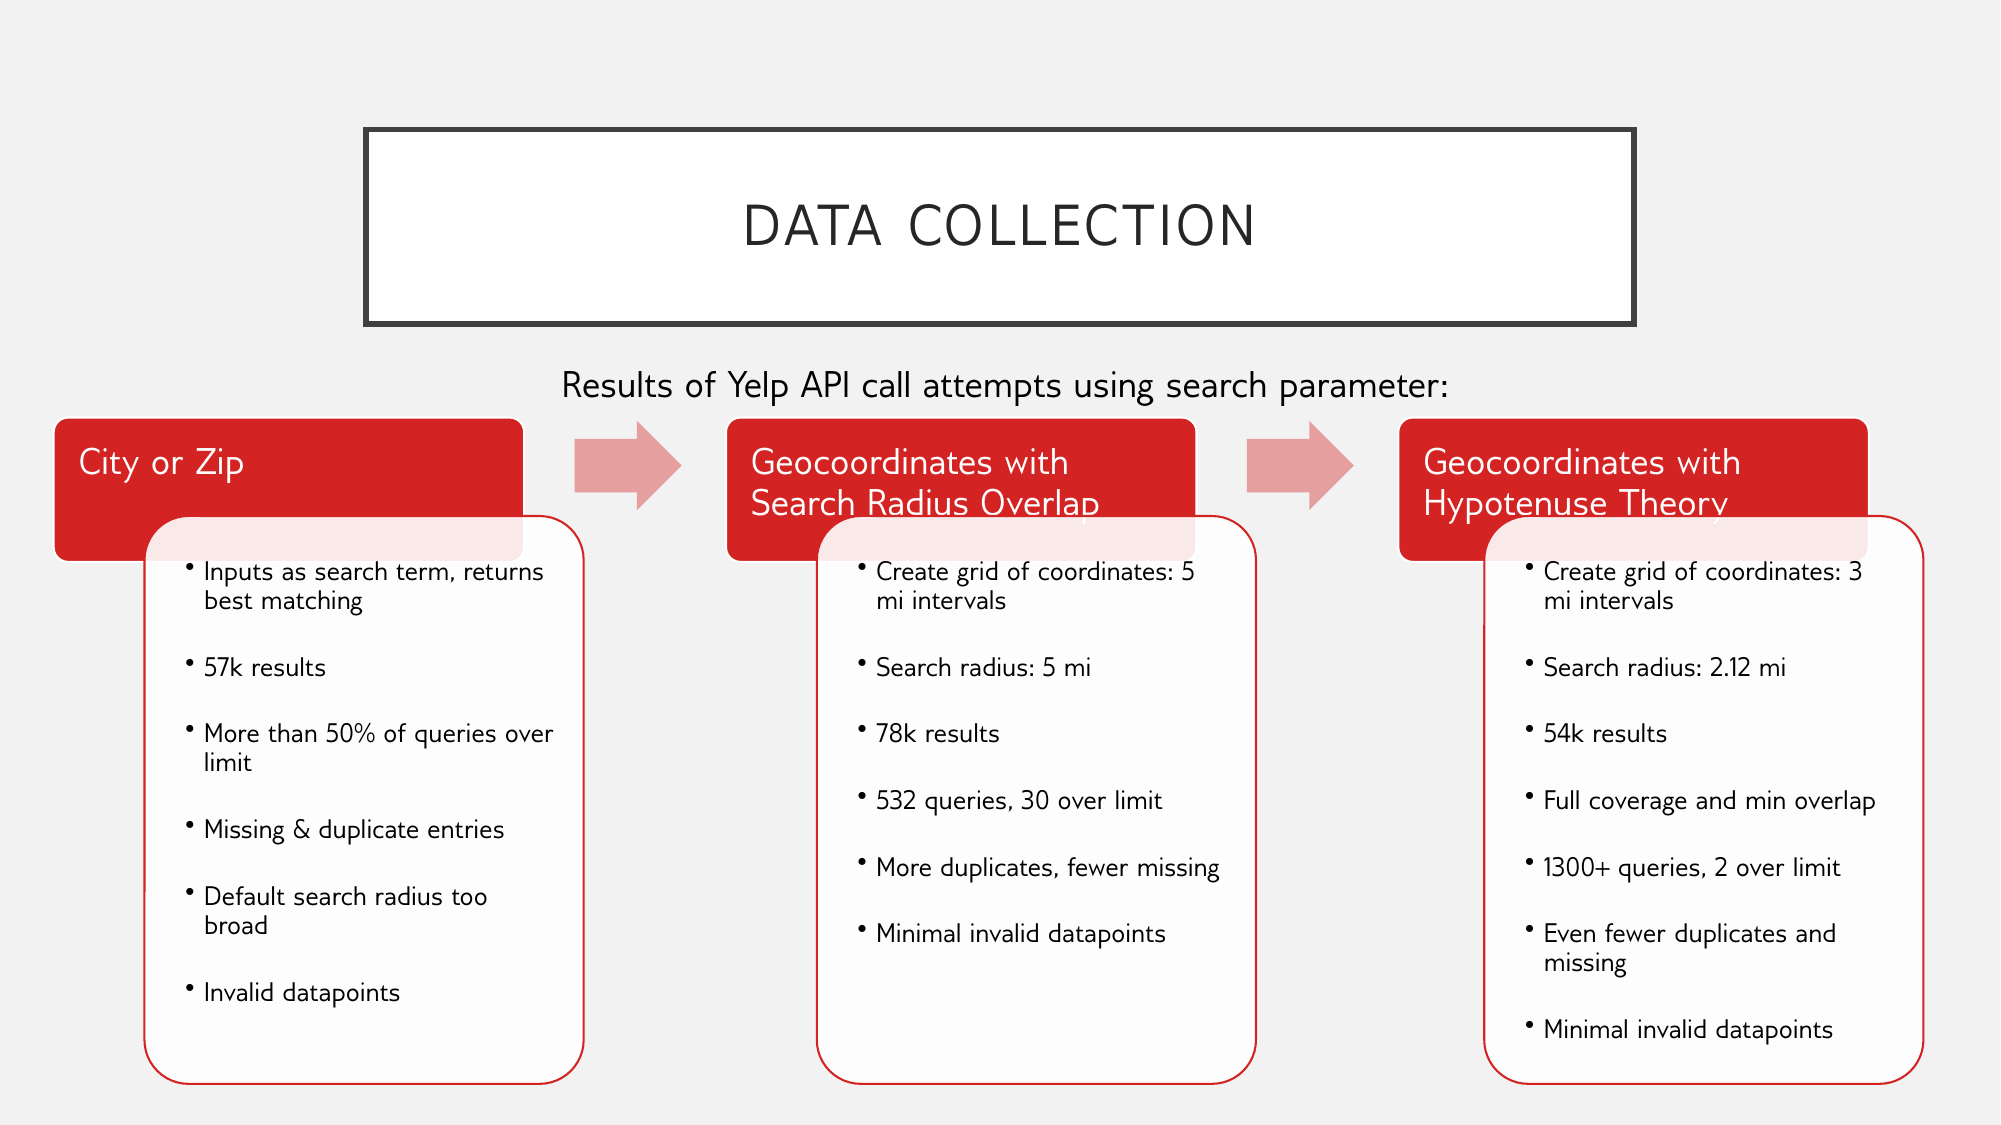

# Data collection
Results of Yelp API call attempts using search parameter:
City or Zip
Inputs as search term, returns best matching

57k results

More than 50% of queries over limit

Missing & duplicate entries

Default search radius too broad

Invalid datapoints

Geocoordinates with Search Radius Overlap
Create grid of coordinates: 5 mi intervals

Search radius: 5 mi

78k results

532 queries, 30 over limit

More duplicates, fewer missing

Minimal invalid datapoints

Geocoordinates with Hypotenuse Theory
Create grid of coordinates: 3 mi intervals

Search radius: 2.12 mi

54k results

Full coverage and min overlap

1300+ queries, 2 over limit

Even fewer duplicates and missing

Minimal invalid datapoints